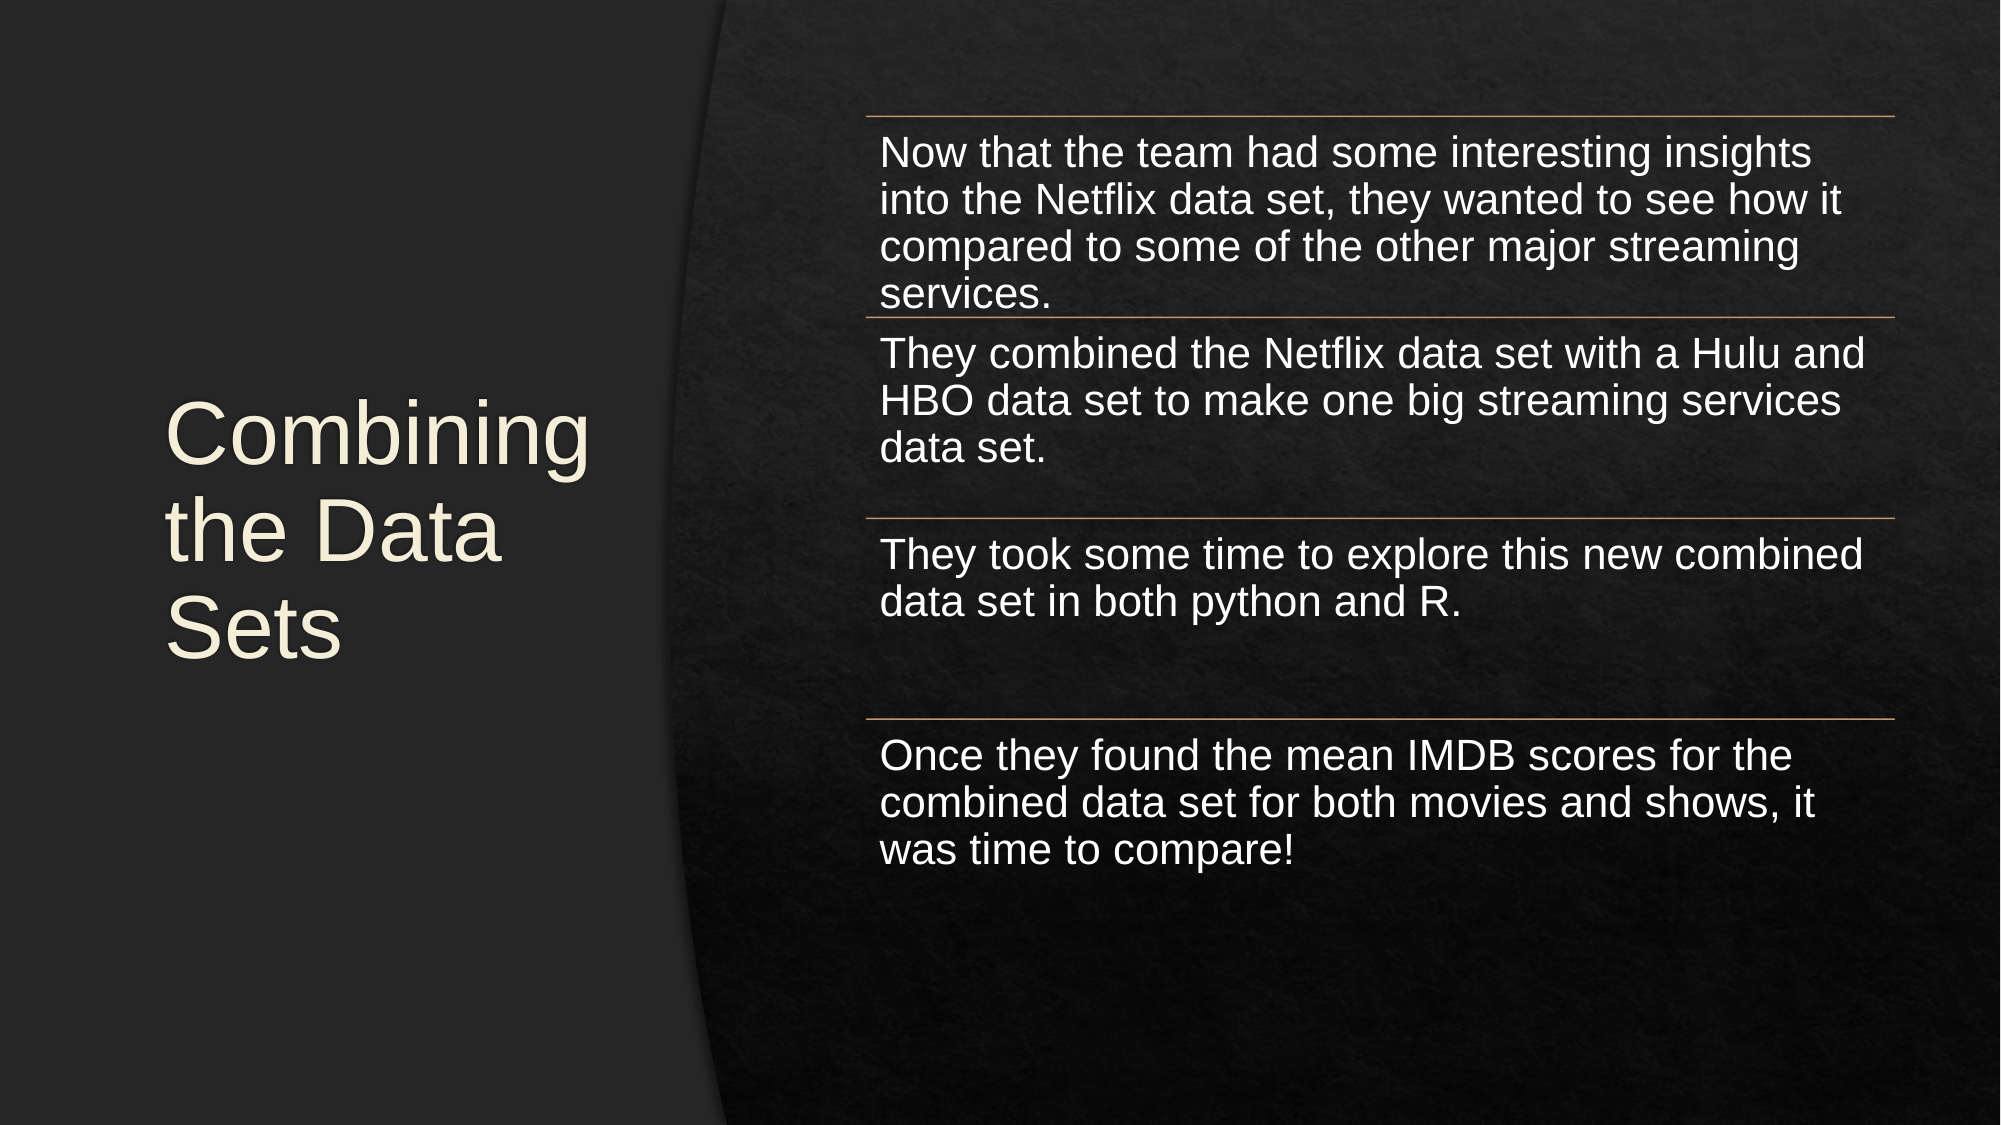

# Combining the Data Sets
Now that the team had some interesting insights into the Netflix data set, they wanted to see how it compared to some of the other major streaming services.
They combined the Netflix data set with a Hulu and HBO data set to make one big streaming services data set.
They took some time to explore this new combined data set in both python and R.
Once they found the mean IMDB scores for the combined data set for both movies and shows, it was time to compare!